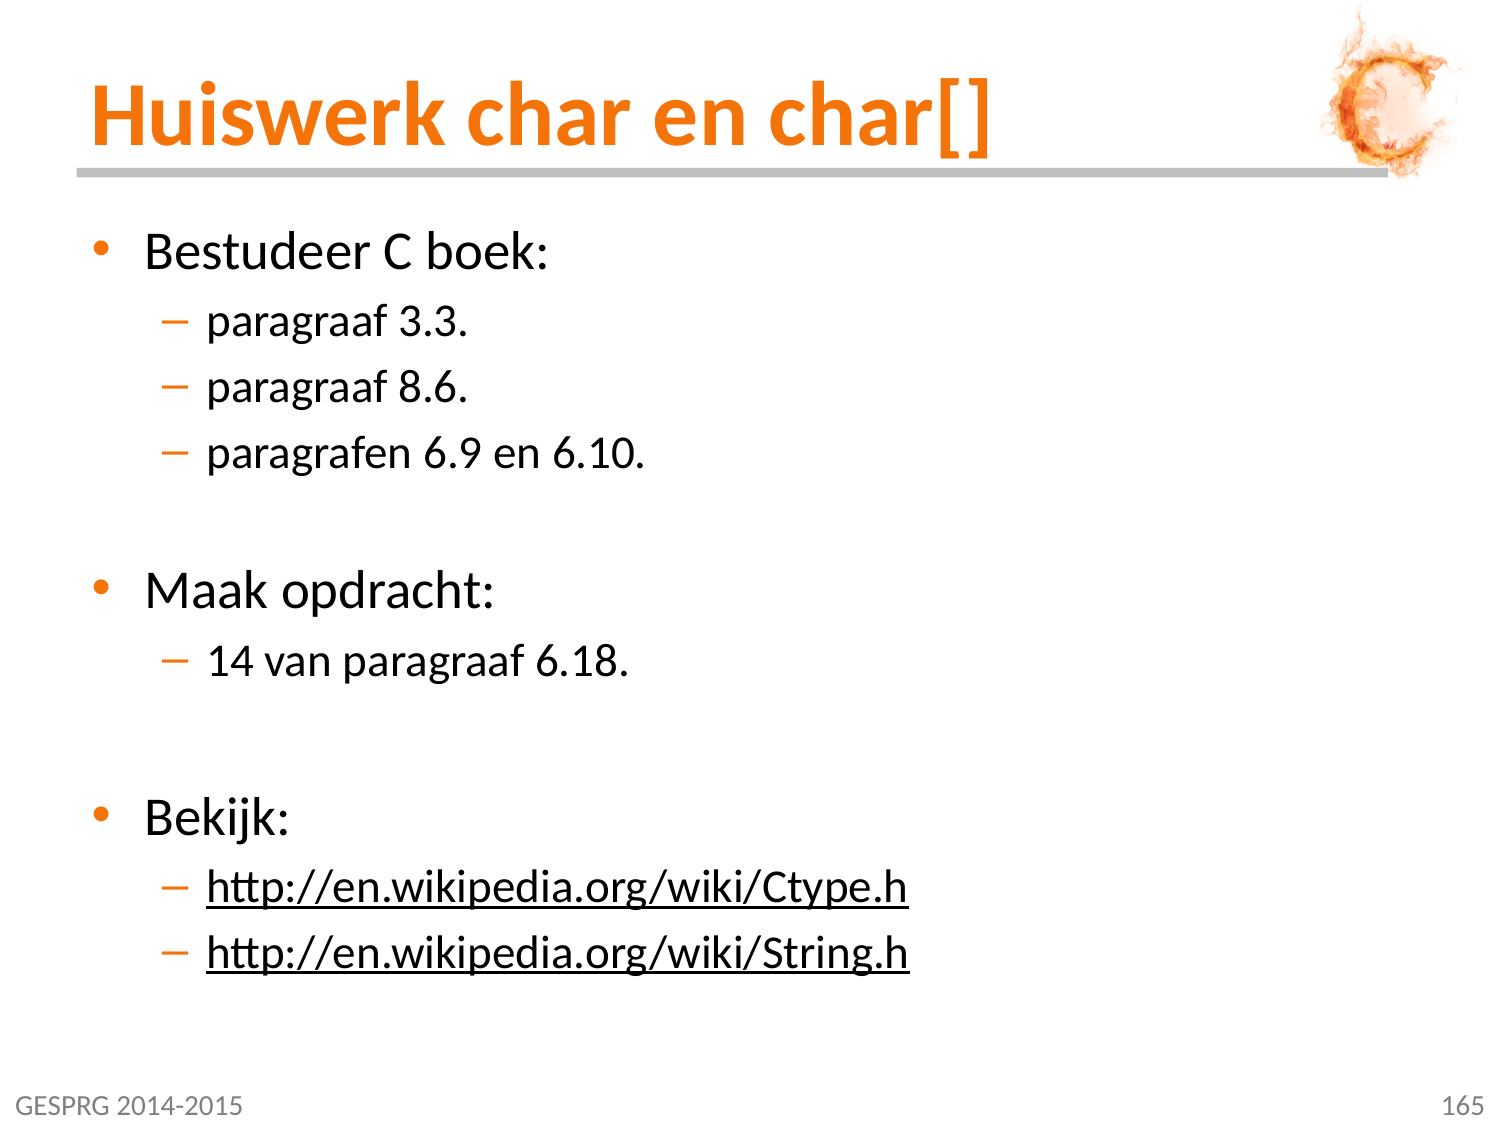

# Huiswerk char en char[]
Bestudeer C boek:
paragraaf 3.3.
paragraaf 8.6.
paragrafen 6.9 en 6.10.

Maak opdracht:
14 van paragraaf 6.18.

Bekijk:
http://en.wikipedia.org/wiki/Ctype.h
http://en.wikipedia.org/wiki/String.h

GESPRG 2014-2015
165